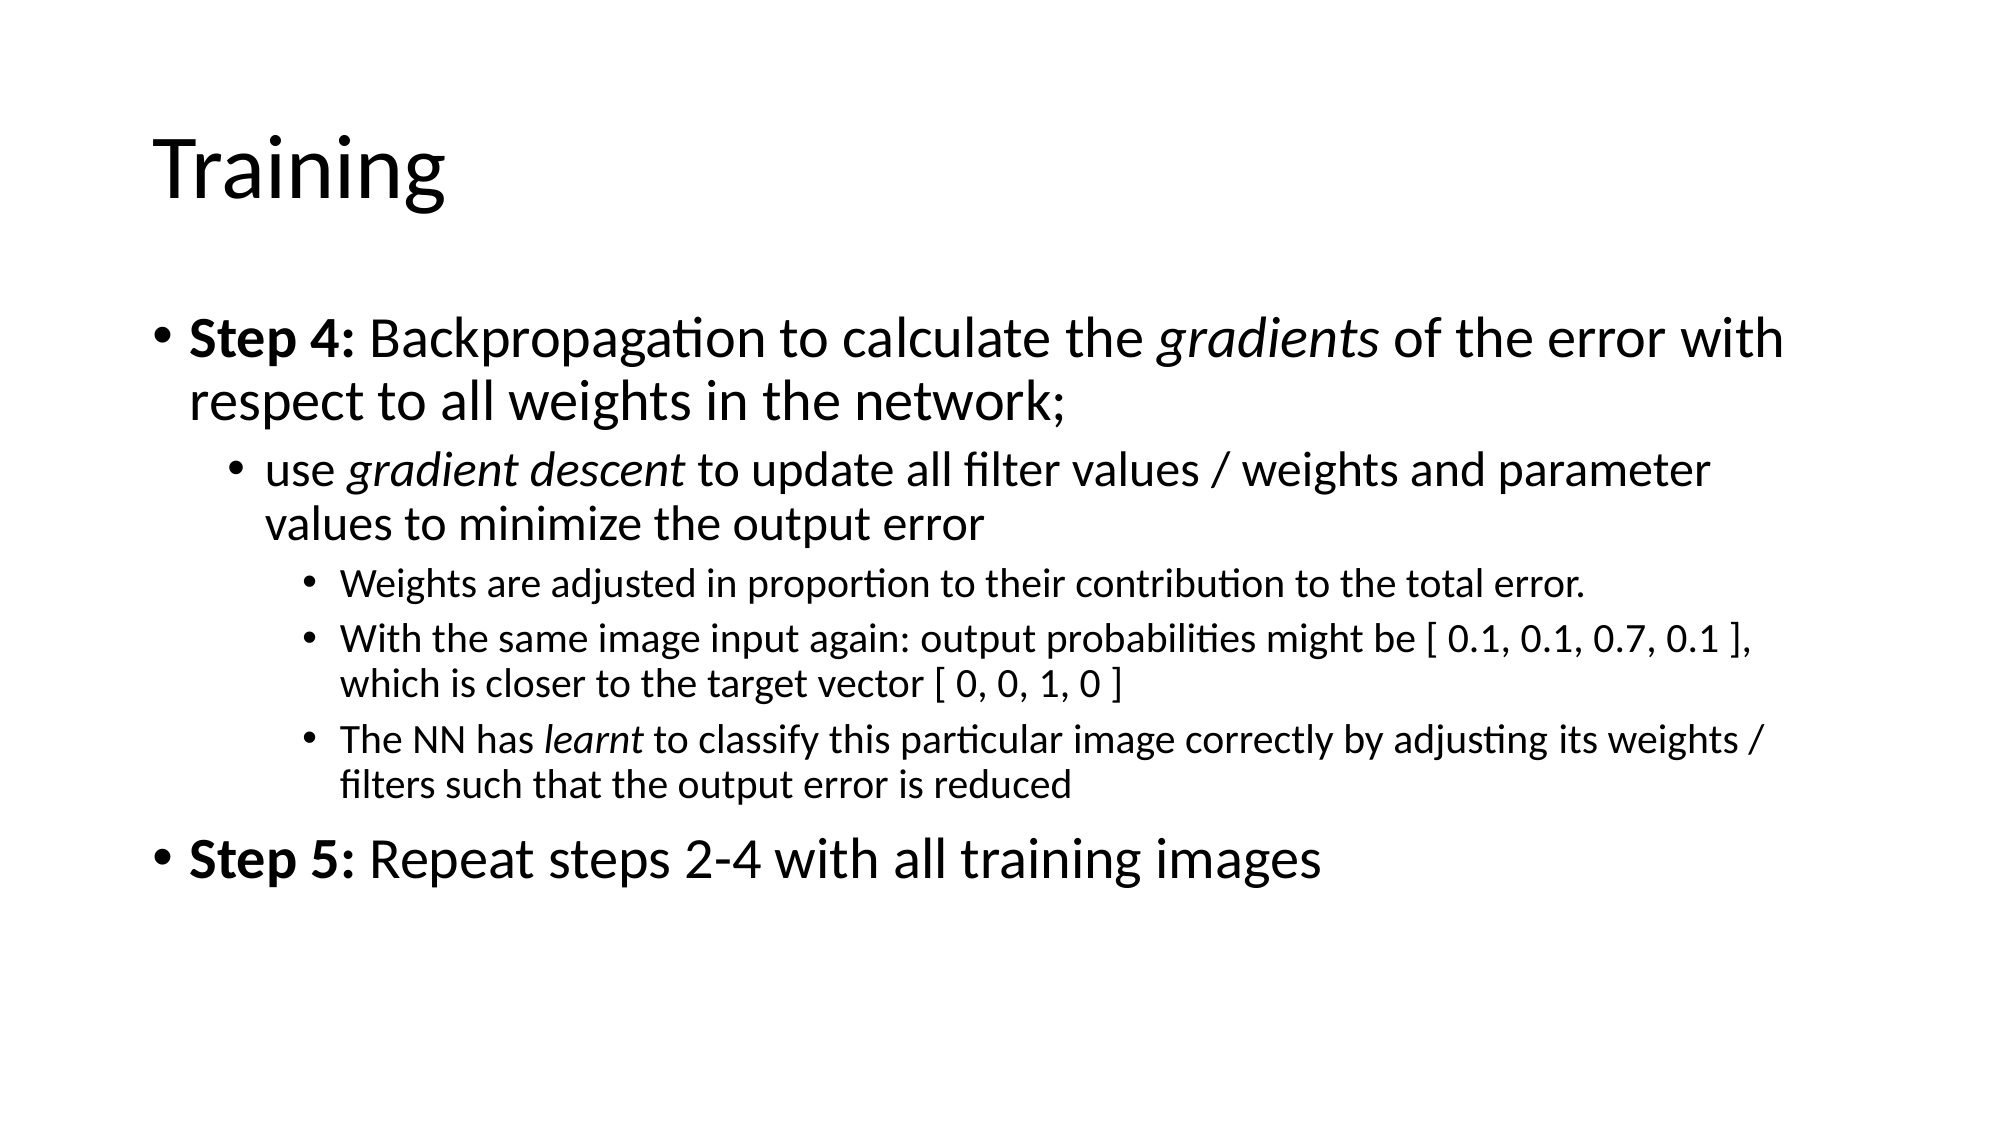

# Training
Step 4: Backpropagation to calculate the gradients of the error with respect to all weights in the network;
use gradient descent to update all filter values / weights and parameter values to minimize the output error
Weights are adjusted in proportion to their contribution to the total error.
With the same image input again: output probabilities might be [ 0.1, 0.1, 0.7, 0.1 ], which is closer to the target vector [ 0, 0, 1, 0 ]
The NN has learnt to classify this particular image correctly by adjusting its weights / filters such that the output error is reduced
Step 5: Repeat steps 2-4 with all training images